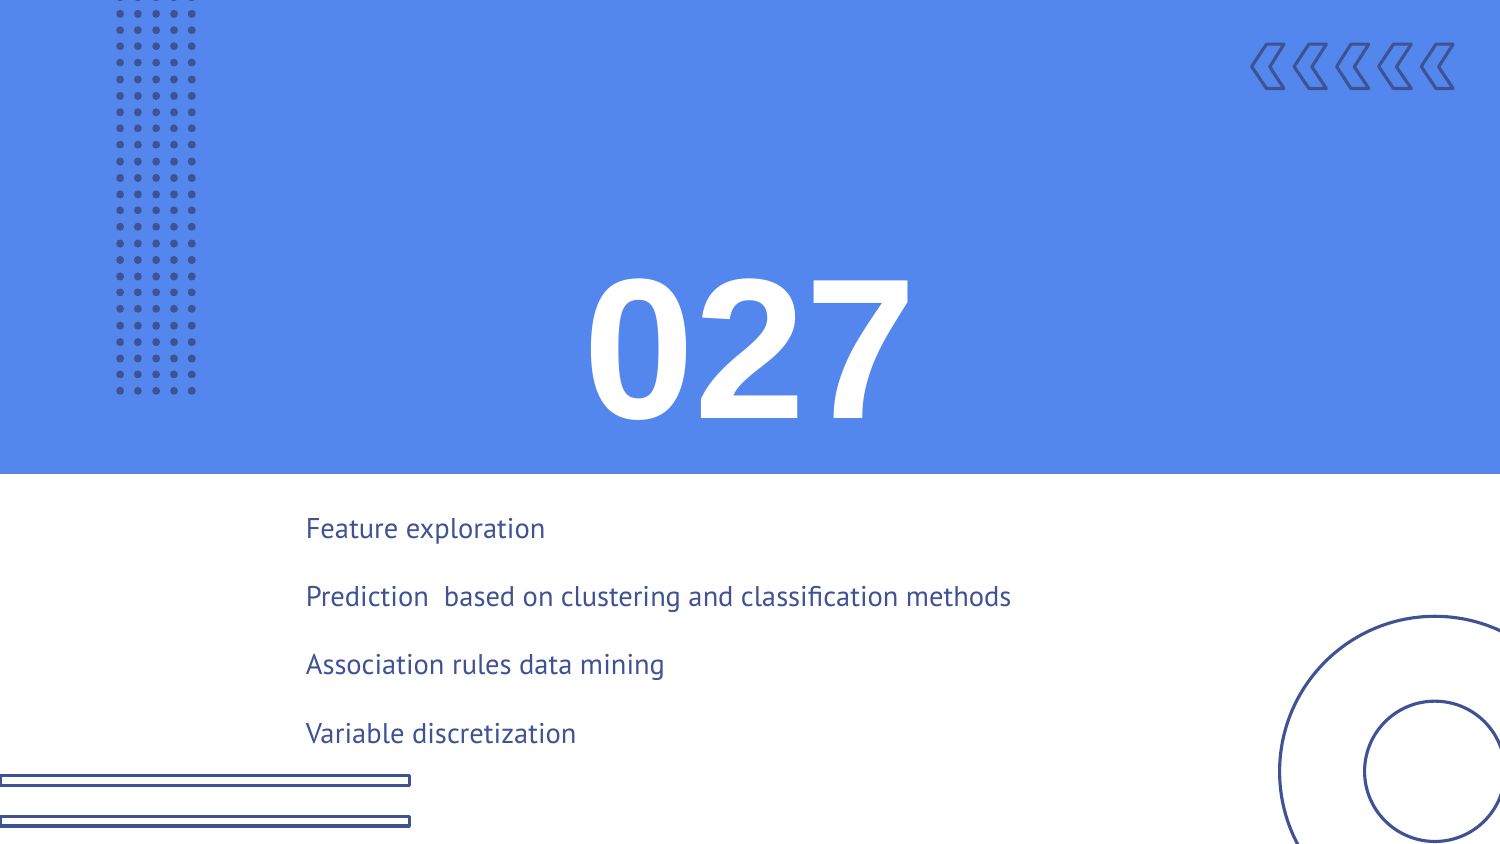

# 027
Feature exploration

Prediction  based on clustering and classification methods

Association rules data mining

Variable discretization